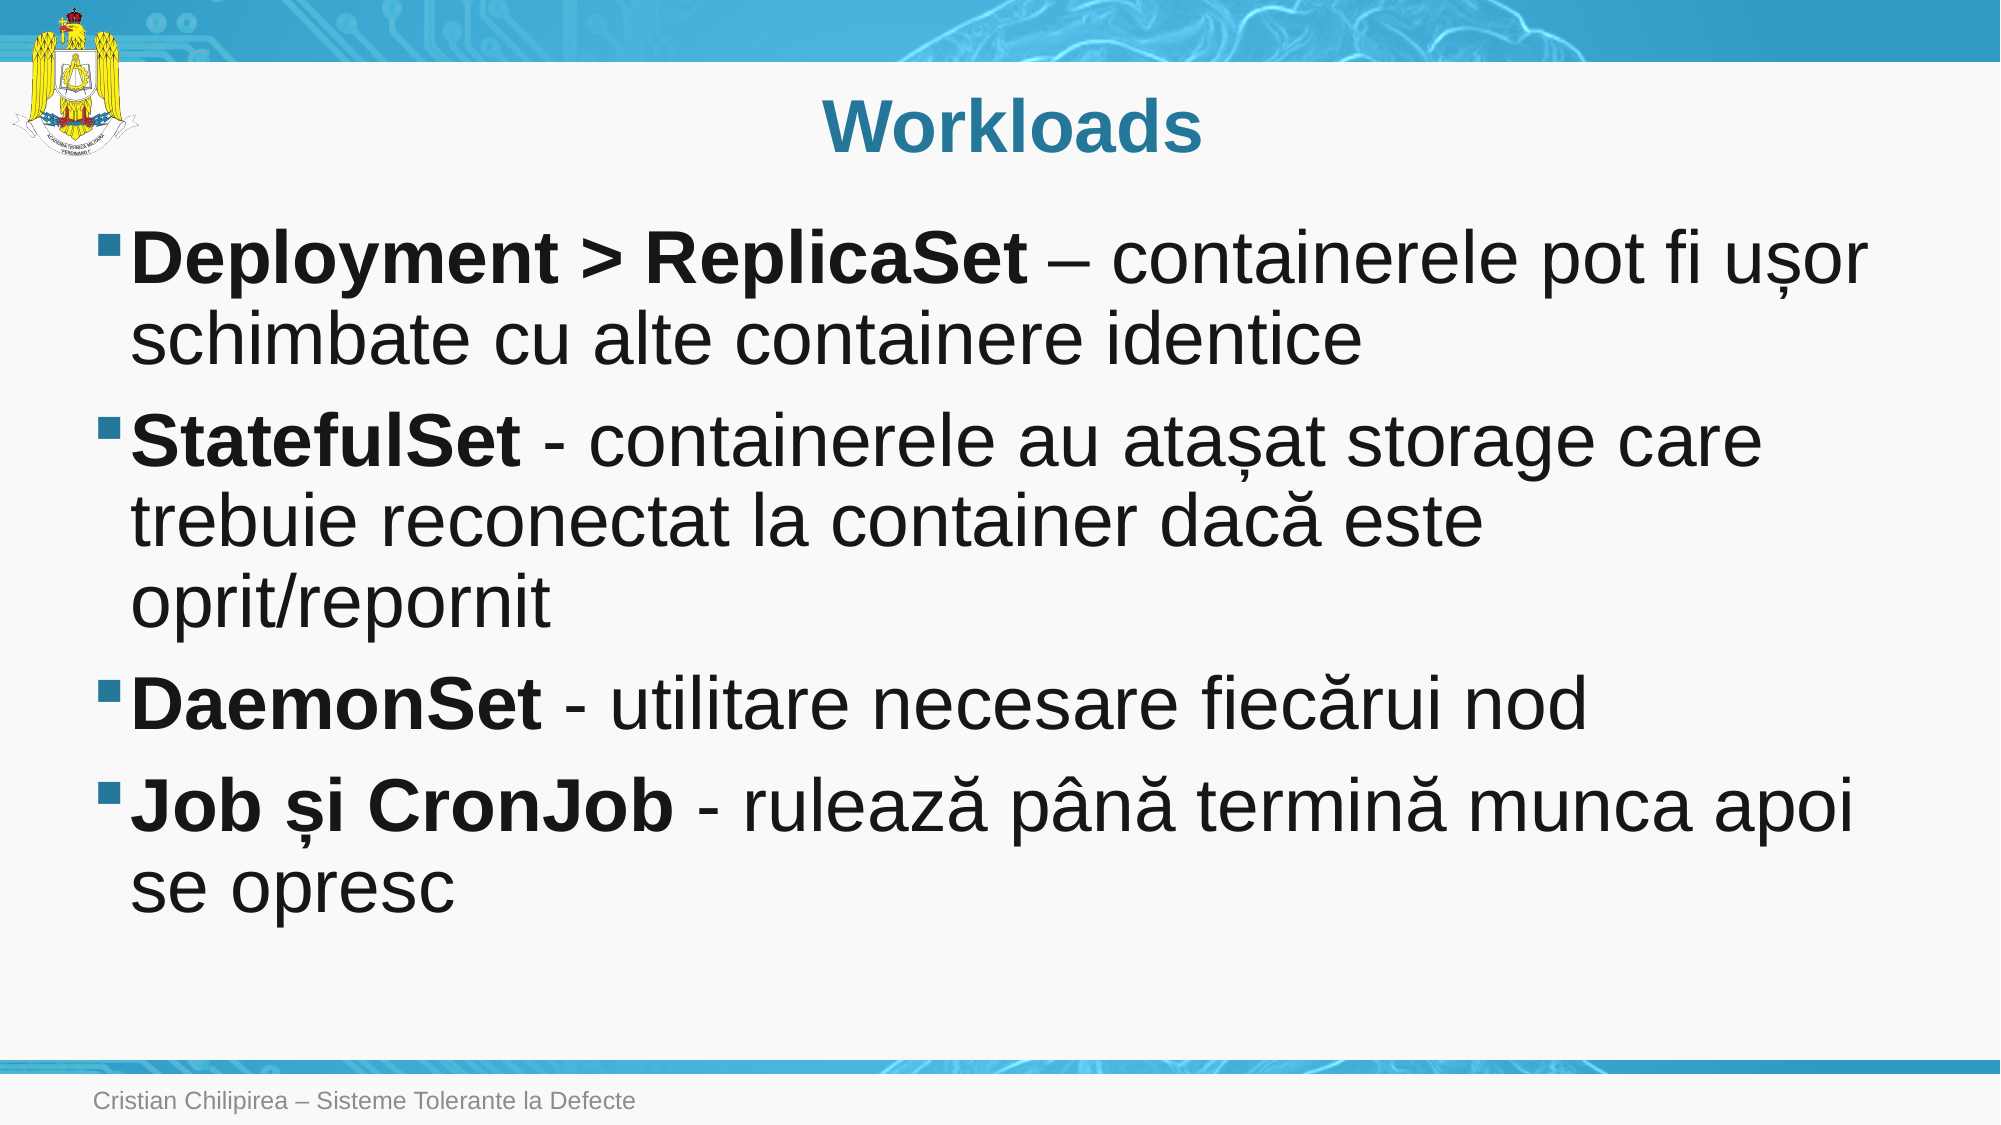

# Workloads
Deployment > ReplicaSet – containerele pot fi ușor schimbate cu alte containere identice
StatefulSet - containerele au atașat storage care trebuie reconectat la container dacă este oprit/repornit
DaemonSet - utilitare necesare fiecărui nod
Job și CronJob - rulează până termină munca apoi se opresc
Cristian Chilipirea – Sisteme Tolerante la Defecte